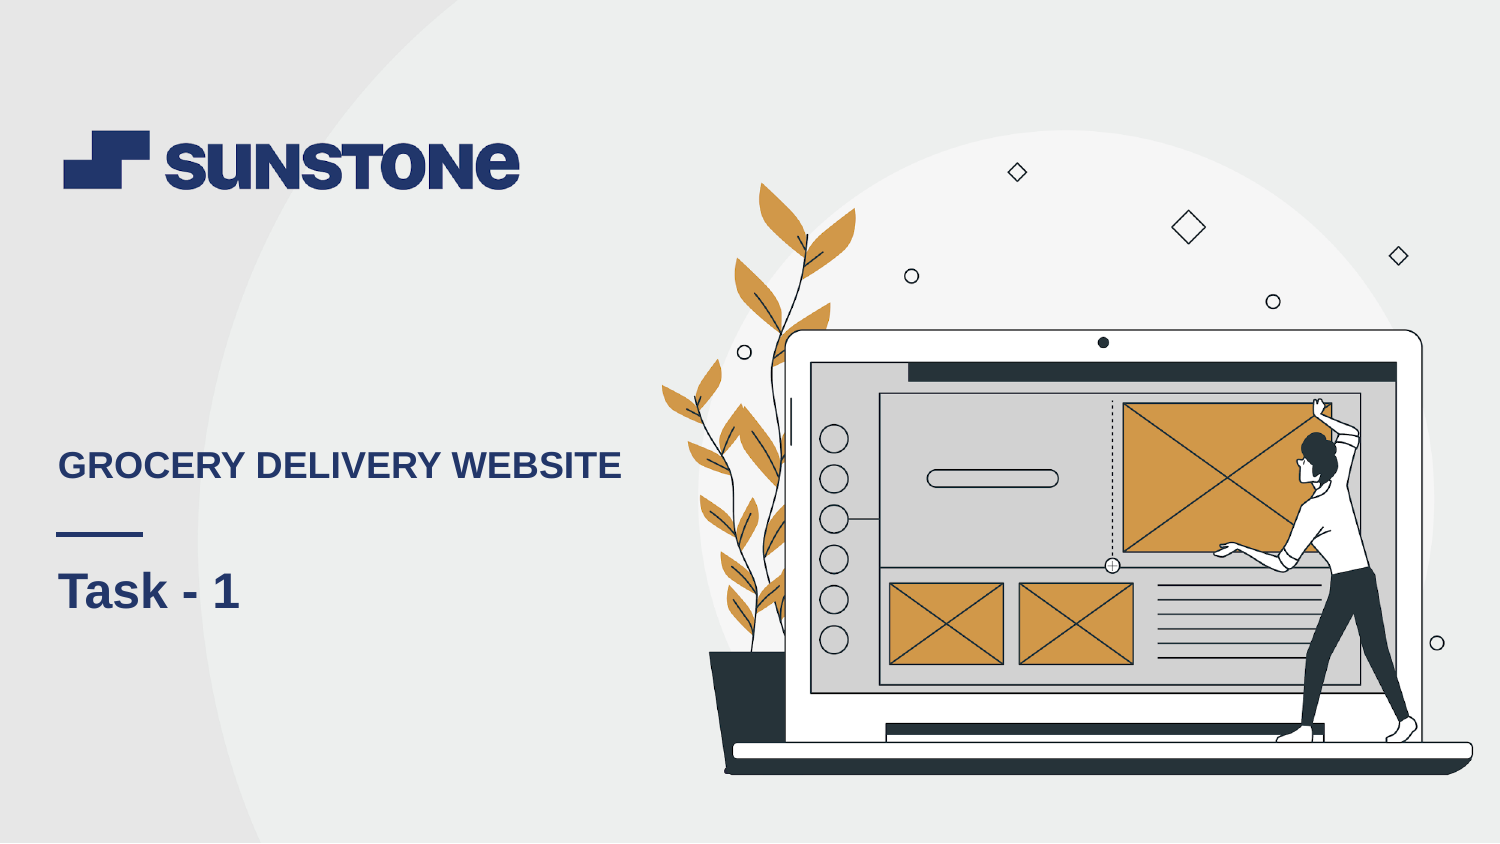

# GROCERY DELIVERY WEBSITE
Task - 1